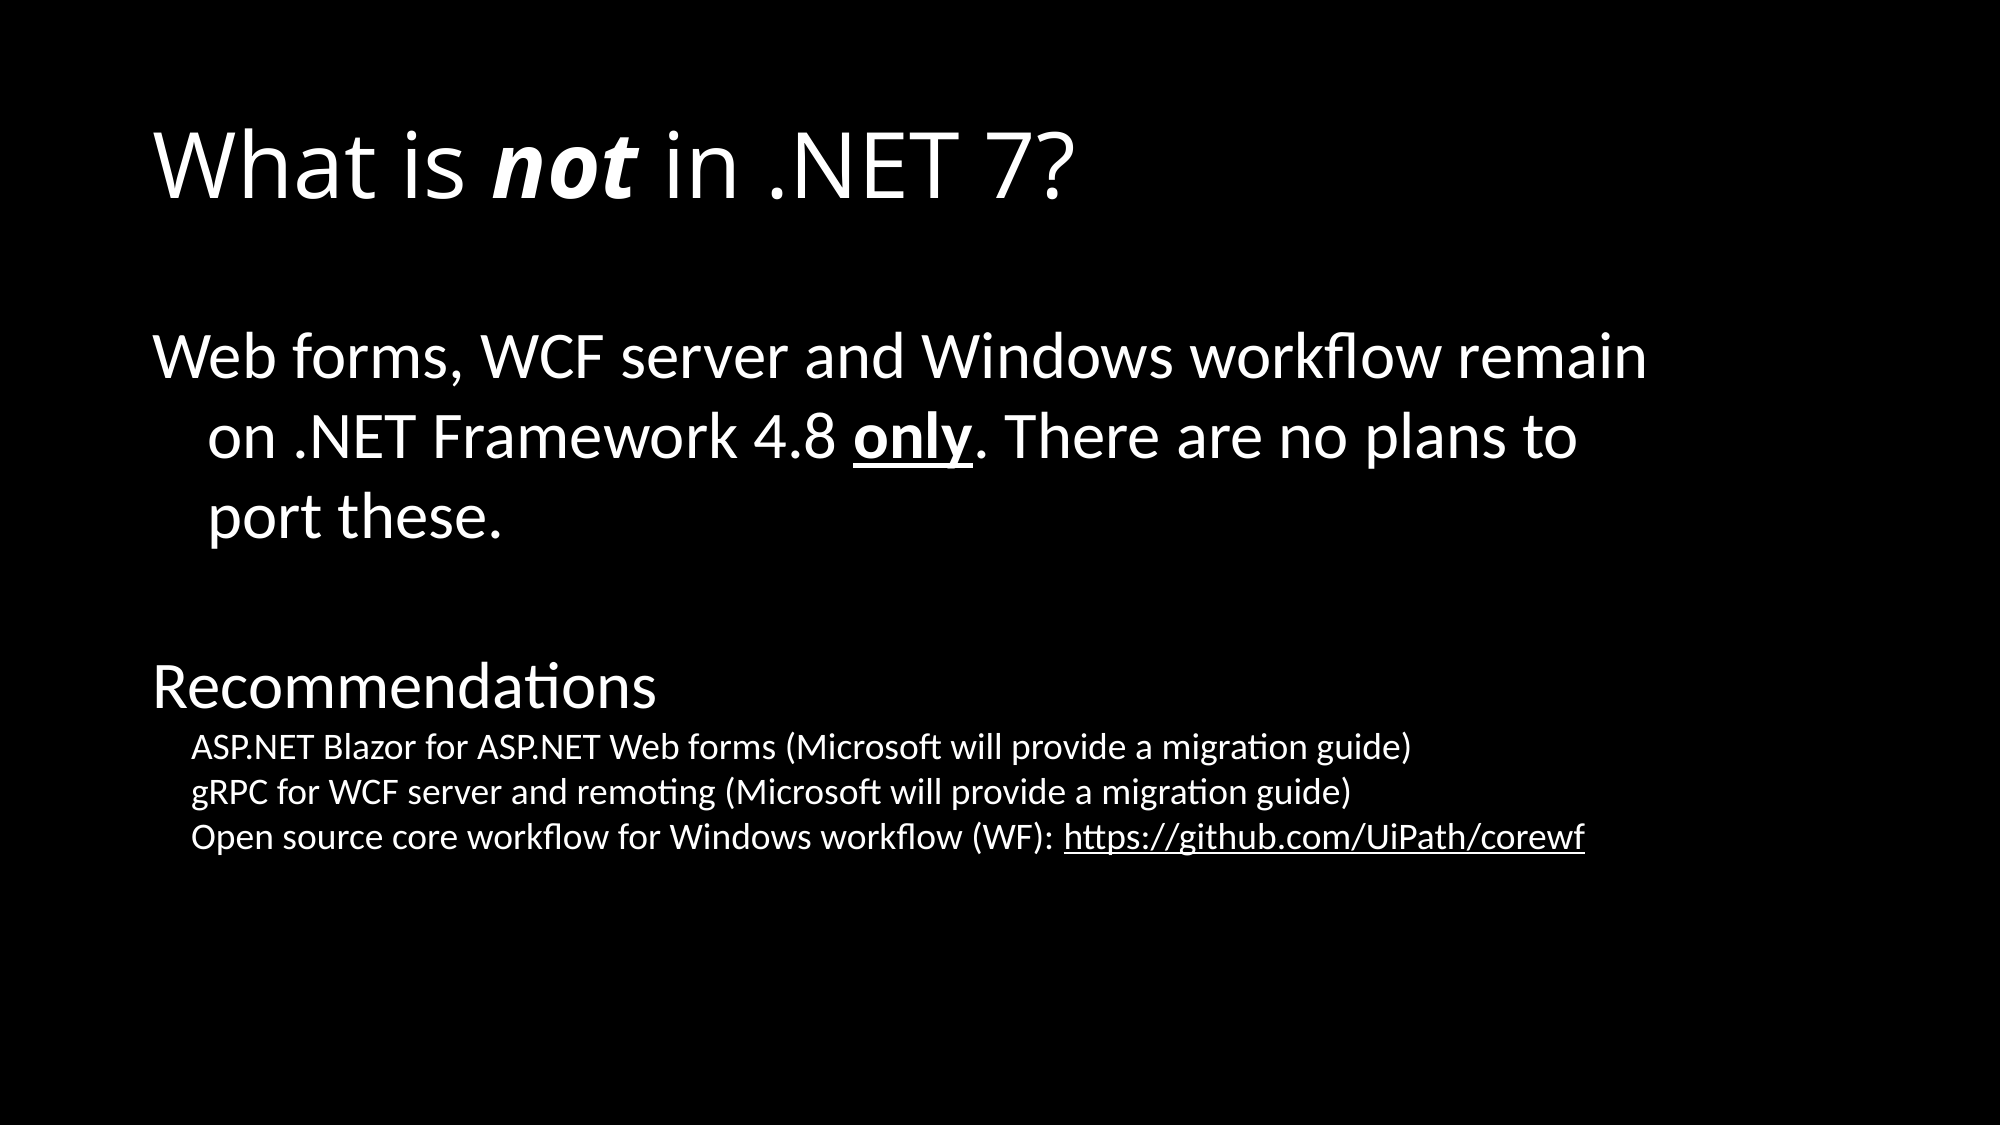

# What is not in .NET 7?
Web forms, WCF server and Windows workflow remain on .NET Framework 4.8 only. There are no plans to port these.

Recommendations
ASP.NET Blazor for ASP.NET Web forms (Microsoft will provide a migration guide)
gRPC for WCF server and remoting (Microsoft will provide a migration guide)
Open source core workflow for Windows workflow (WF): https://github.com/UiPath/corewf